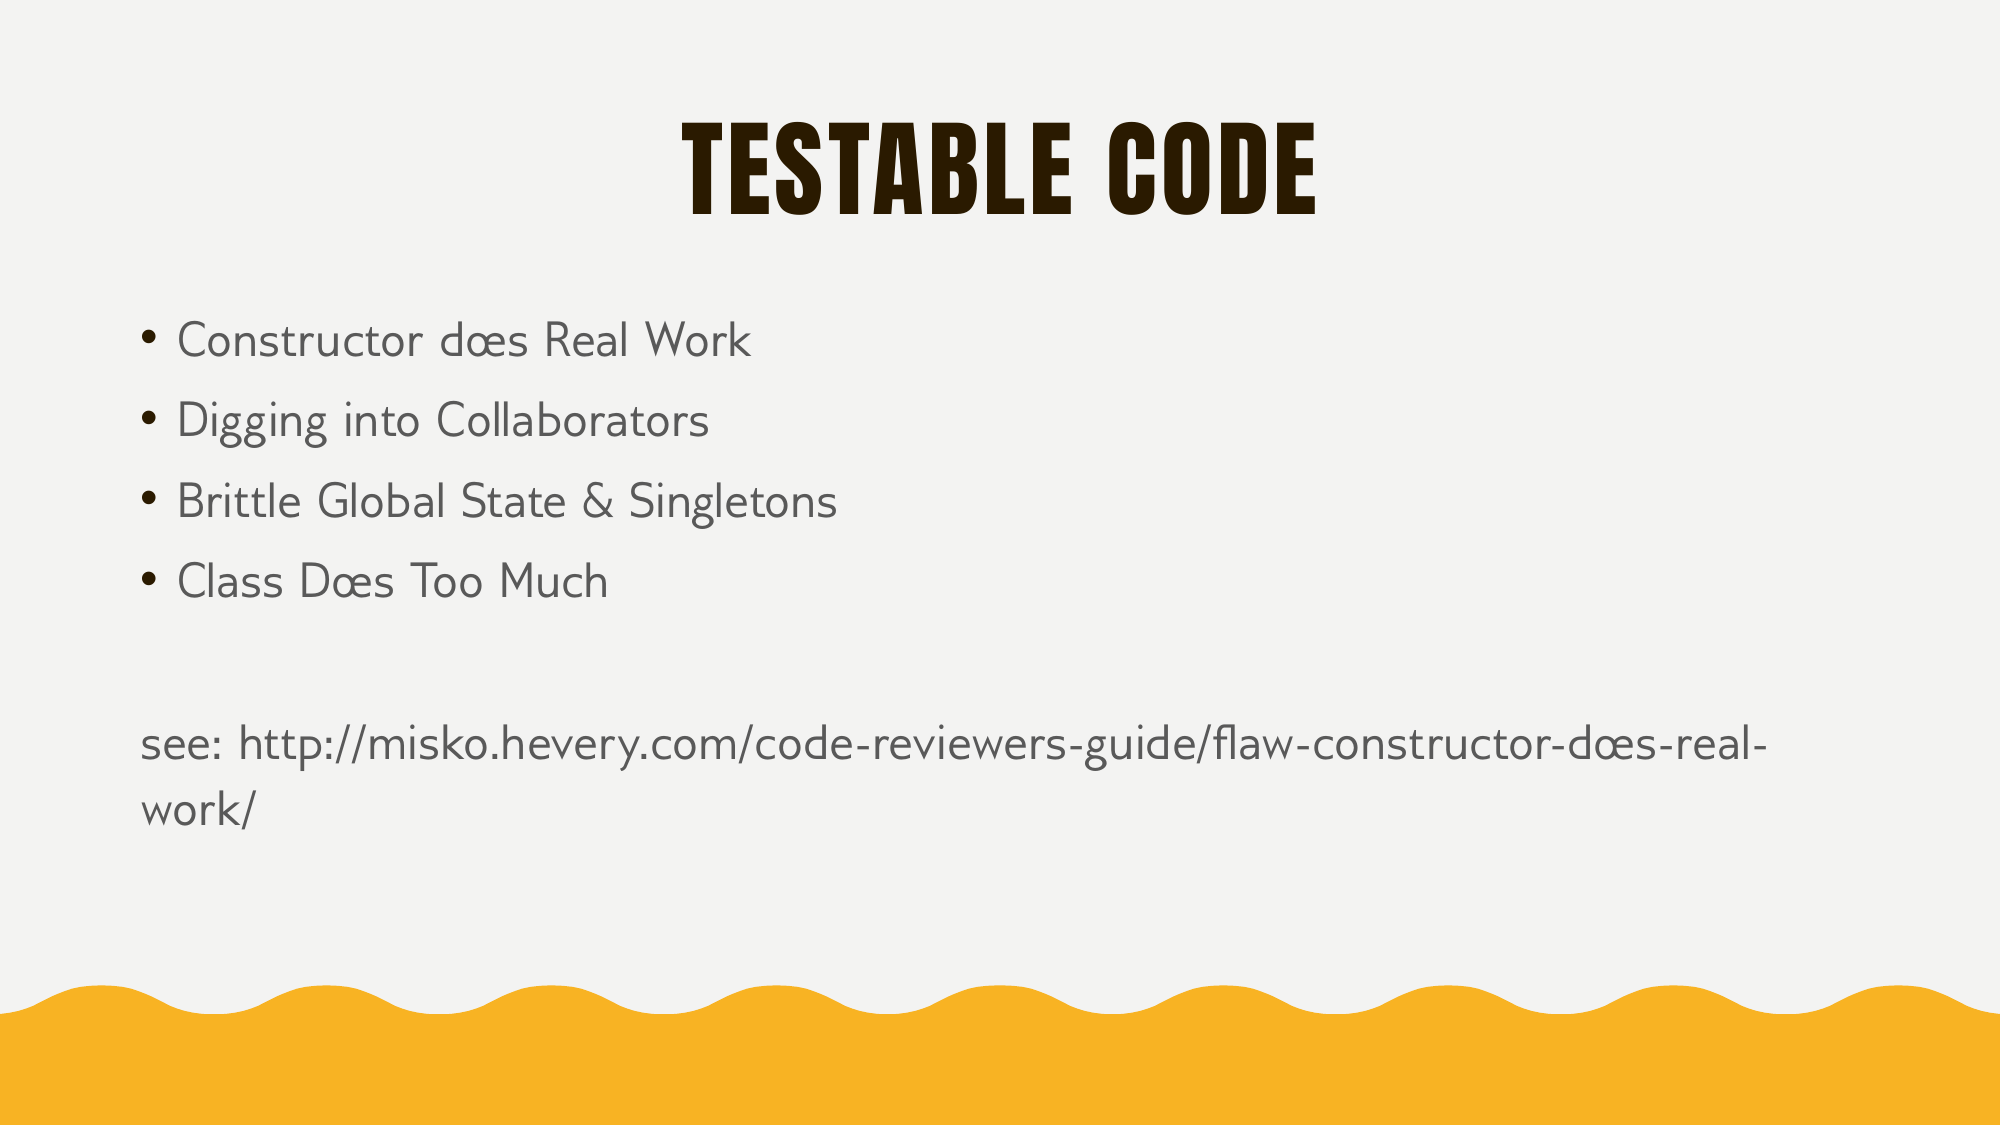

# Testable code
Constructor does Real Work
Digging into Collaborators
Brittle Global State & Singletons
Class Does Too Much

see: http://misko.hevery.com/code-reviewers-guide/flaw-constructor-does-real-work/